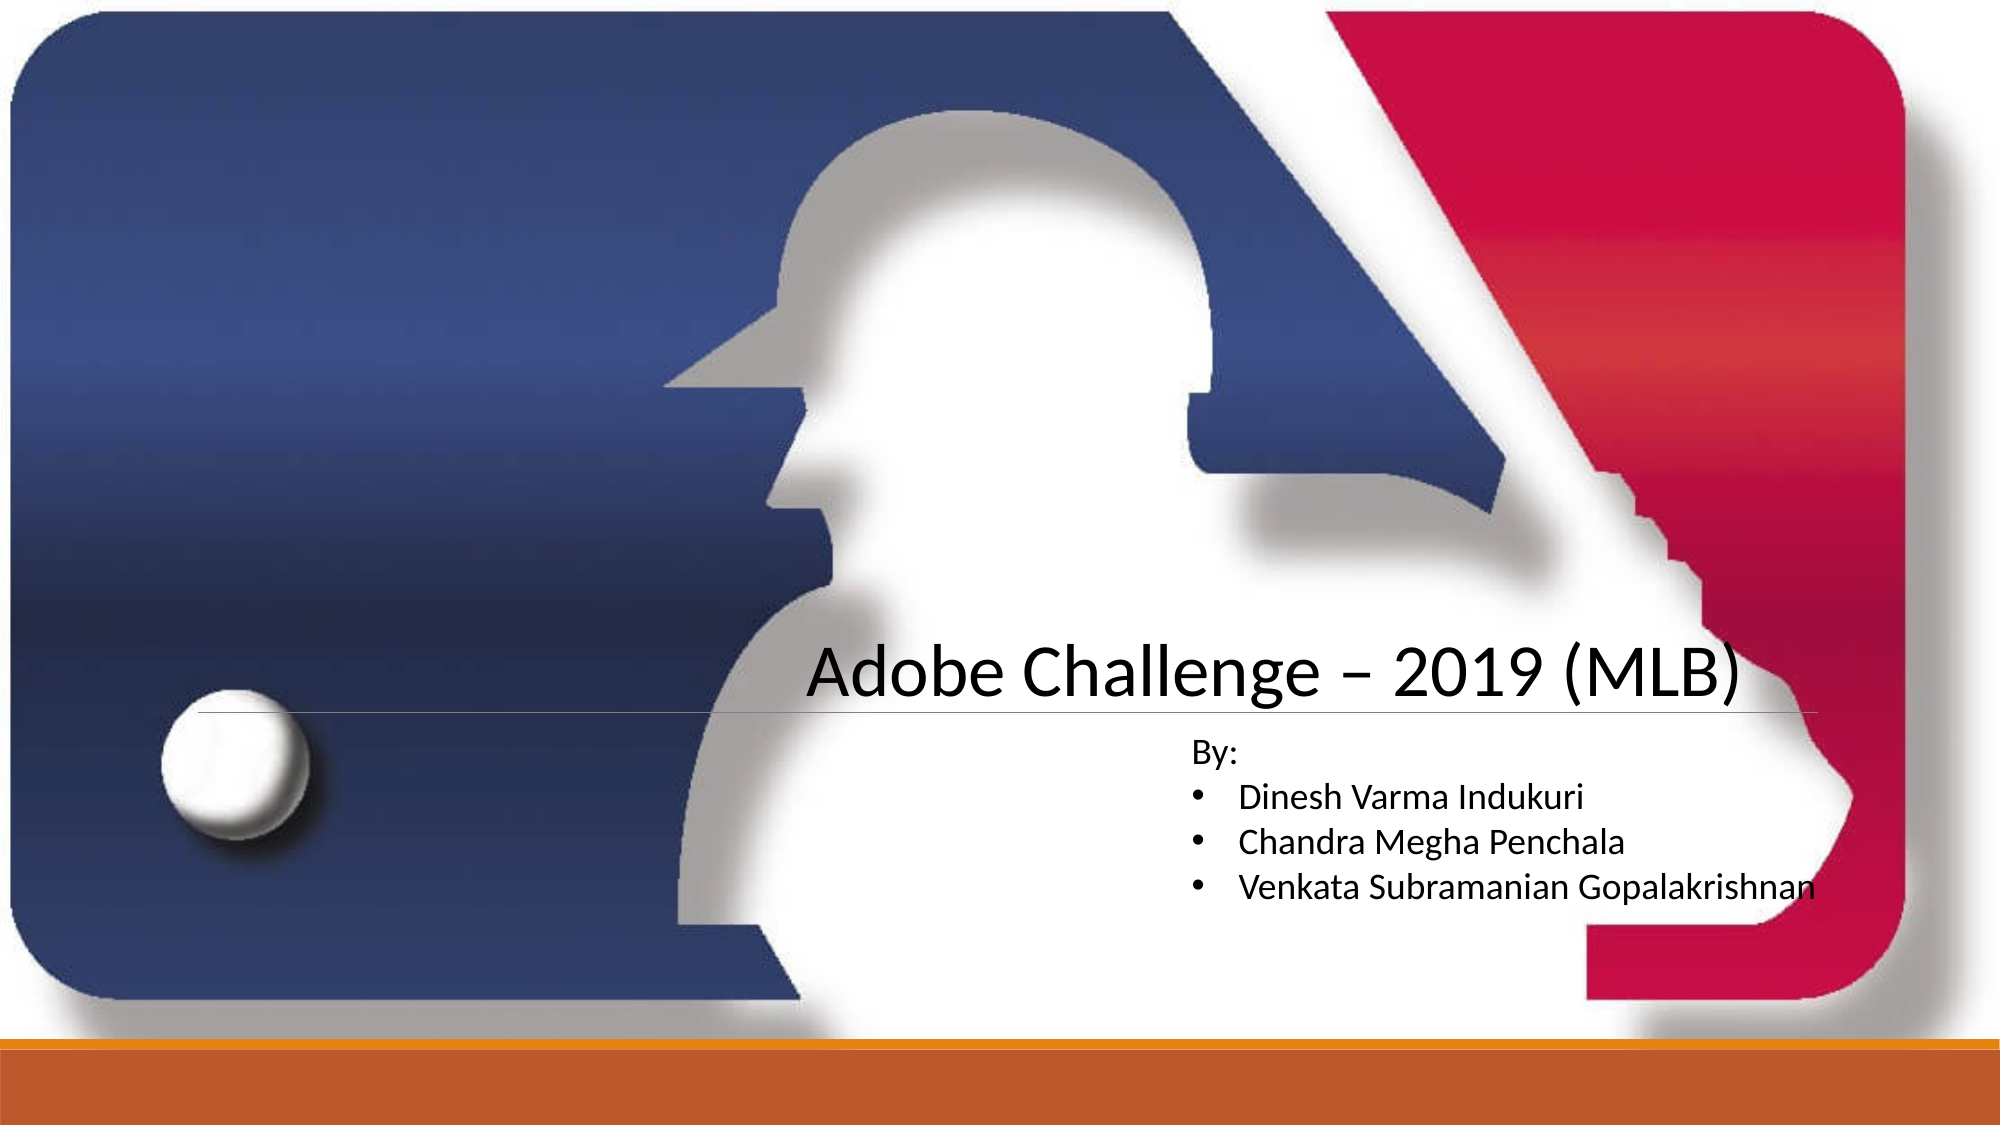

Adobe Challenge – 2019 (MLB)
By:
Dinesh Varma Indukuri
Chandra Megha Penchala
Venkata Subramanian Gopalakrishnan